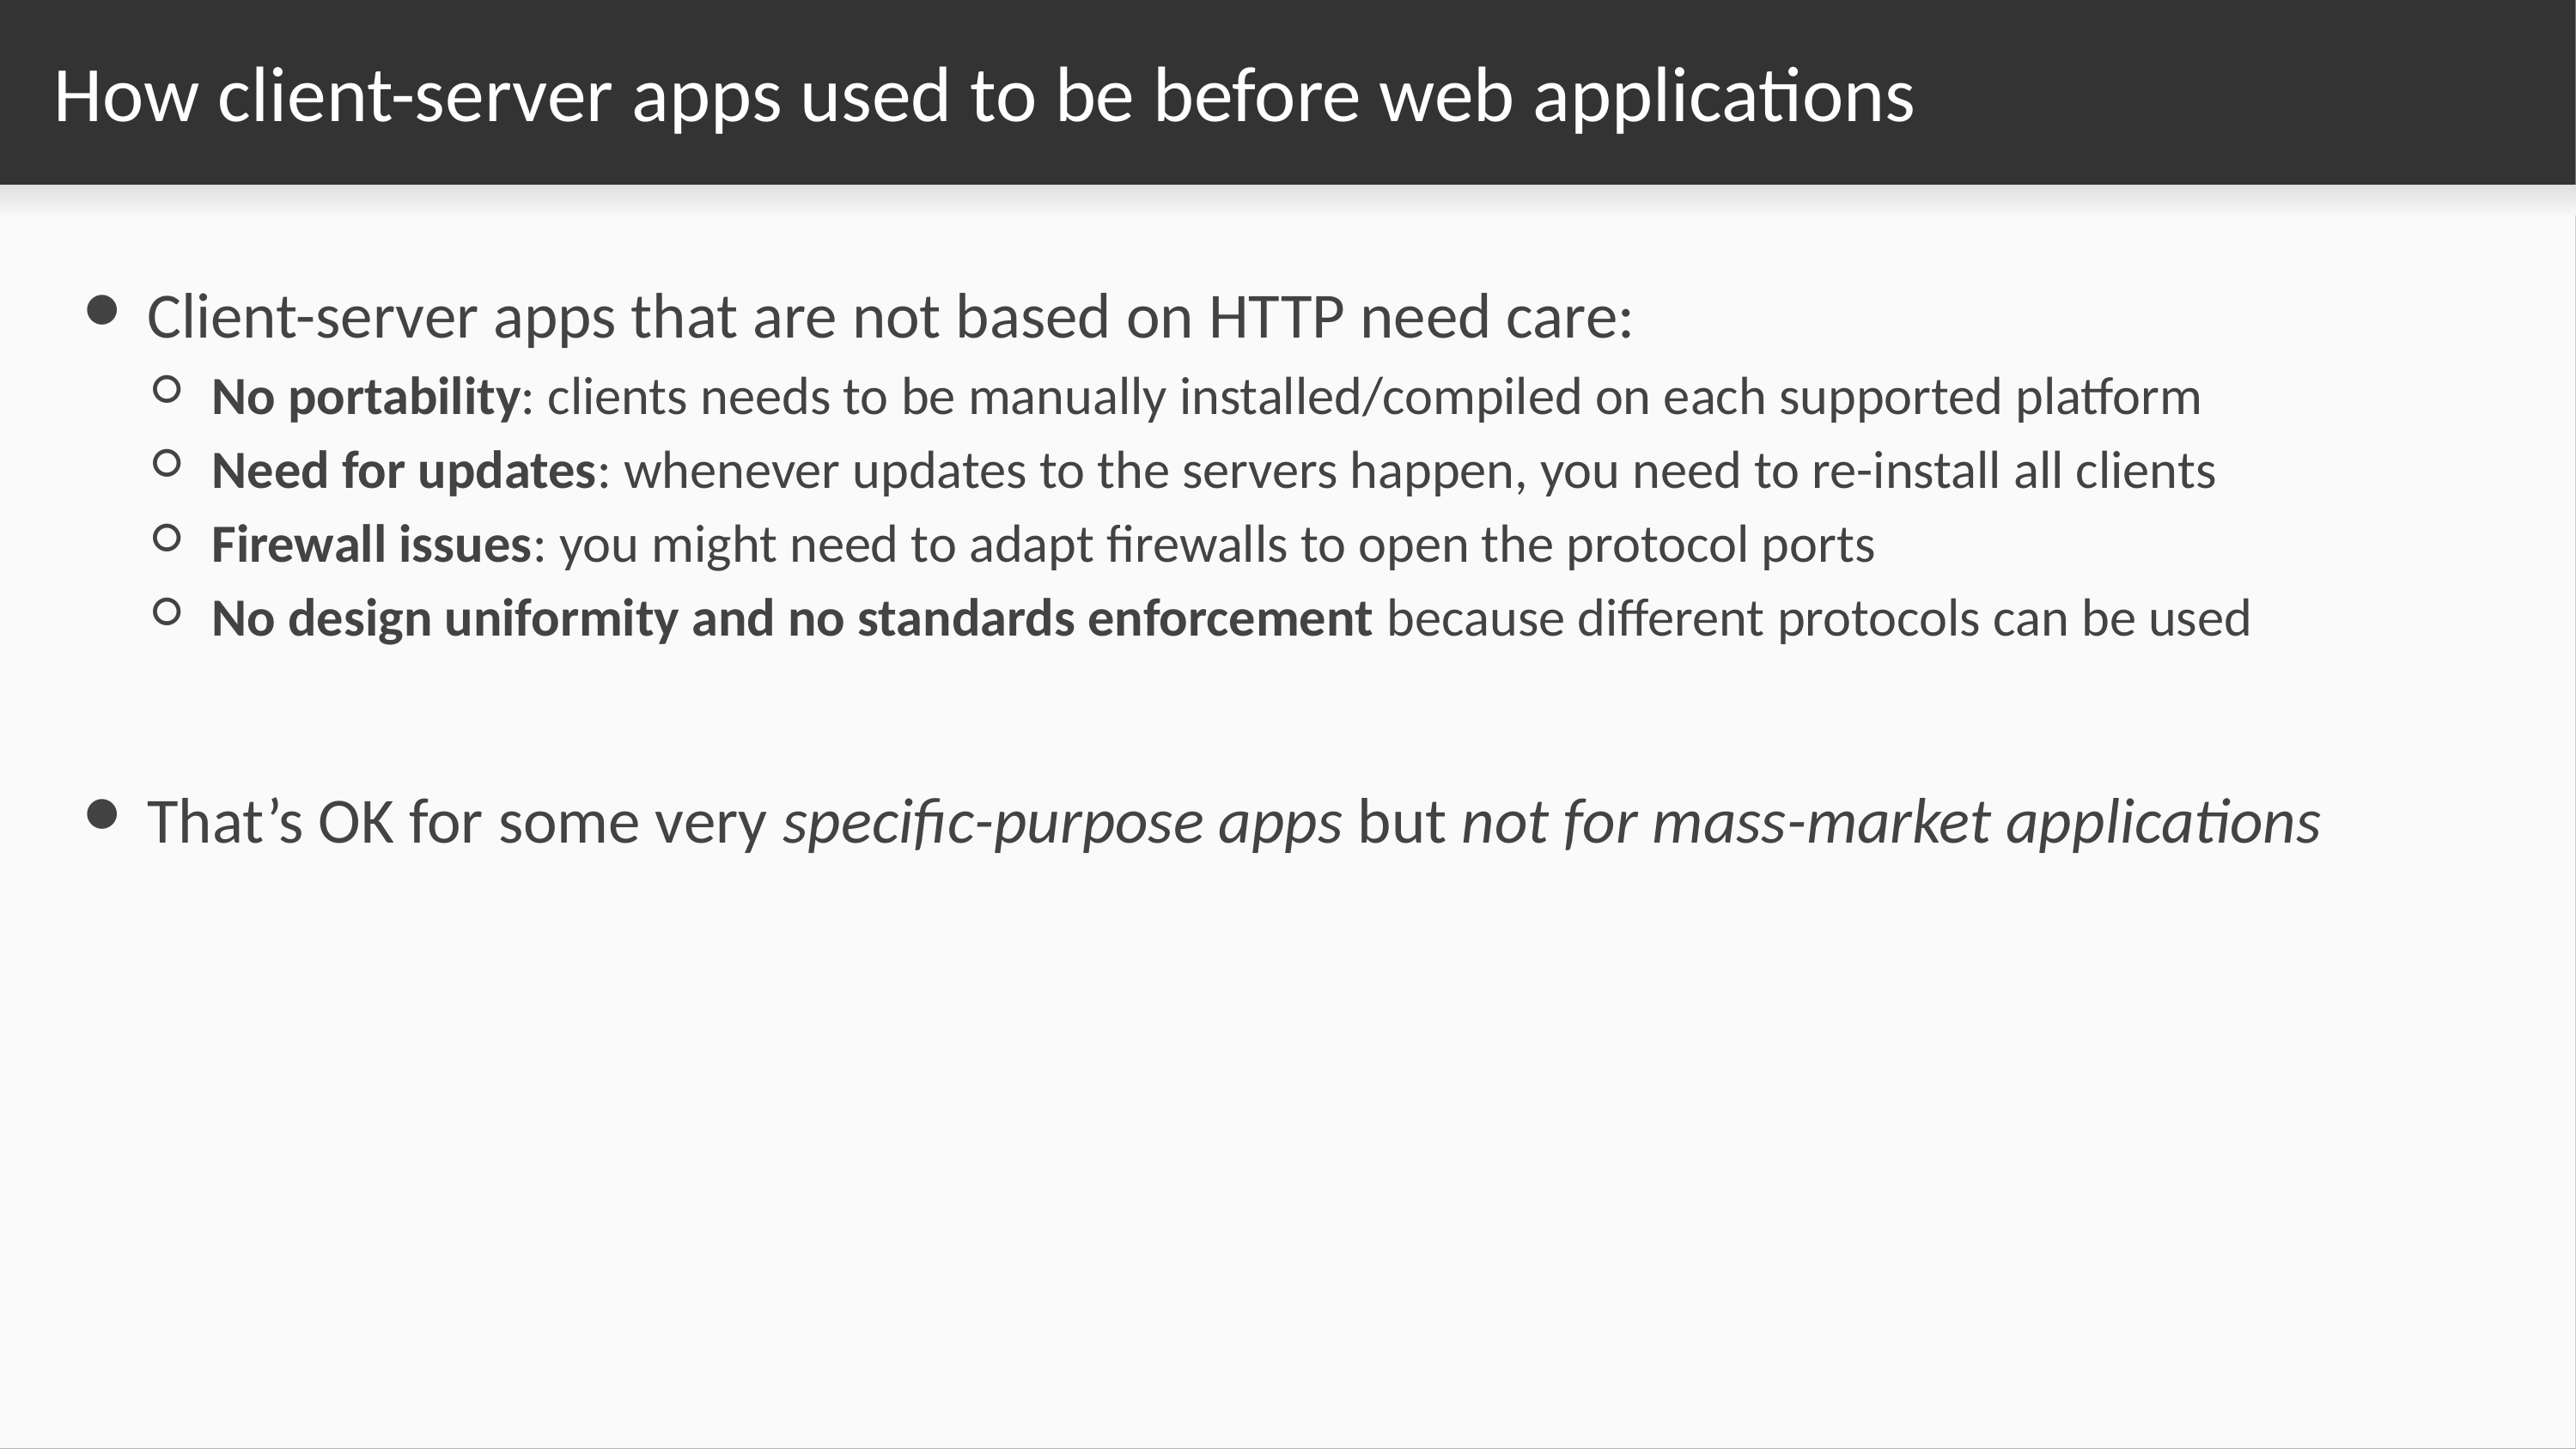

# How client-server apps used to be before web applications
Client-server apps that are not based on HTTP need care:
No portability: clients needs to be manually installed/compiled on each supported platform
Need for updates: whenever updates to the servers happen, you need to re-install all clients
Firewall issues: you might need to adapt firewalls to open the protocol ports
No design uniformity and no standards enforcement because different protocols can be used

That’s OK for some very specific-purpose apps but not for mass-market applications